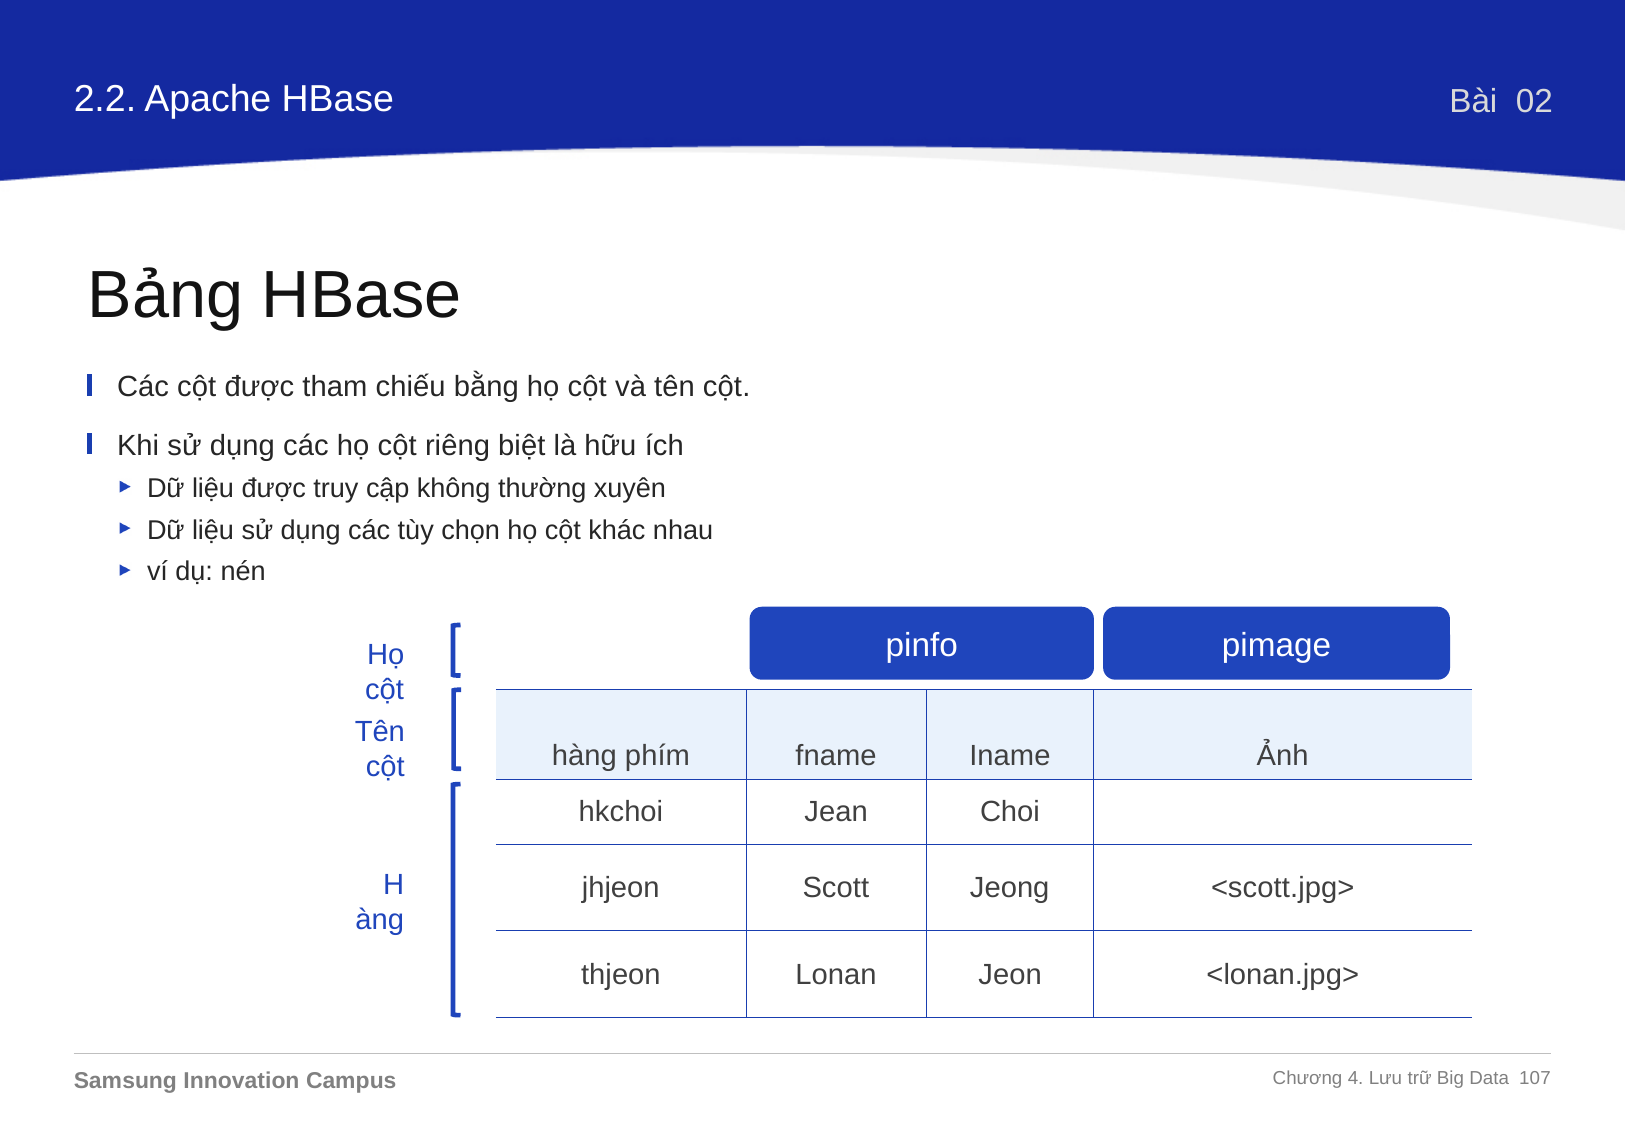

2.2. Apache HBase
Bài  02
Bảng HBase
Các cột được tham chiếu bằng họ cột và tên cột.
Khi sử dụng các họ cột riêng biệt là hữu ích
Dữ liệu được truy cập không thường xuyên
Dữ liệu sử dụng các tùy chọn họ cột khác nhau
ví dụ: nén
pinfo
pimage

Họ cột

Tên cột

Hàng
| hàng phím | fname | Iname | Ảnh |
| --- | --- | --- | --- |
| hkchoi | Jean | Choi |  |
| jhjeon | Scott | Jeong | <scott.jpg> |
| thjeon | Lonan | Jeon | <lonan.jpg> |